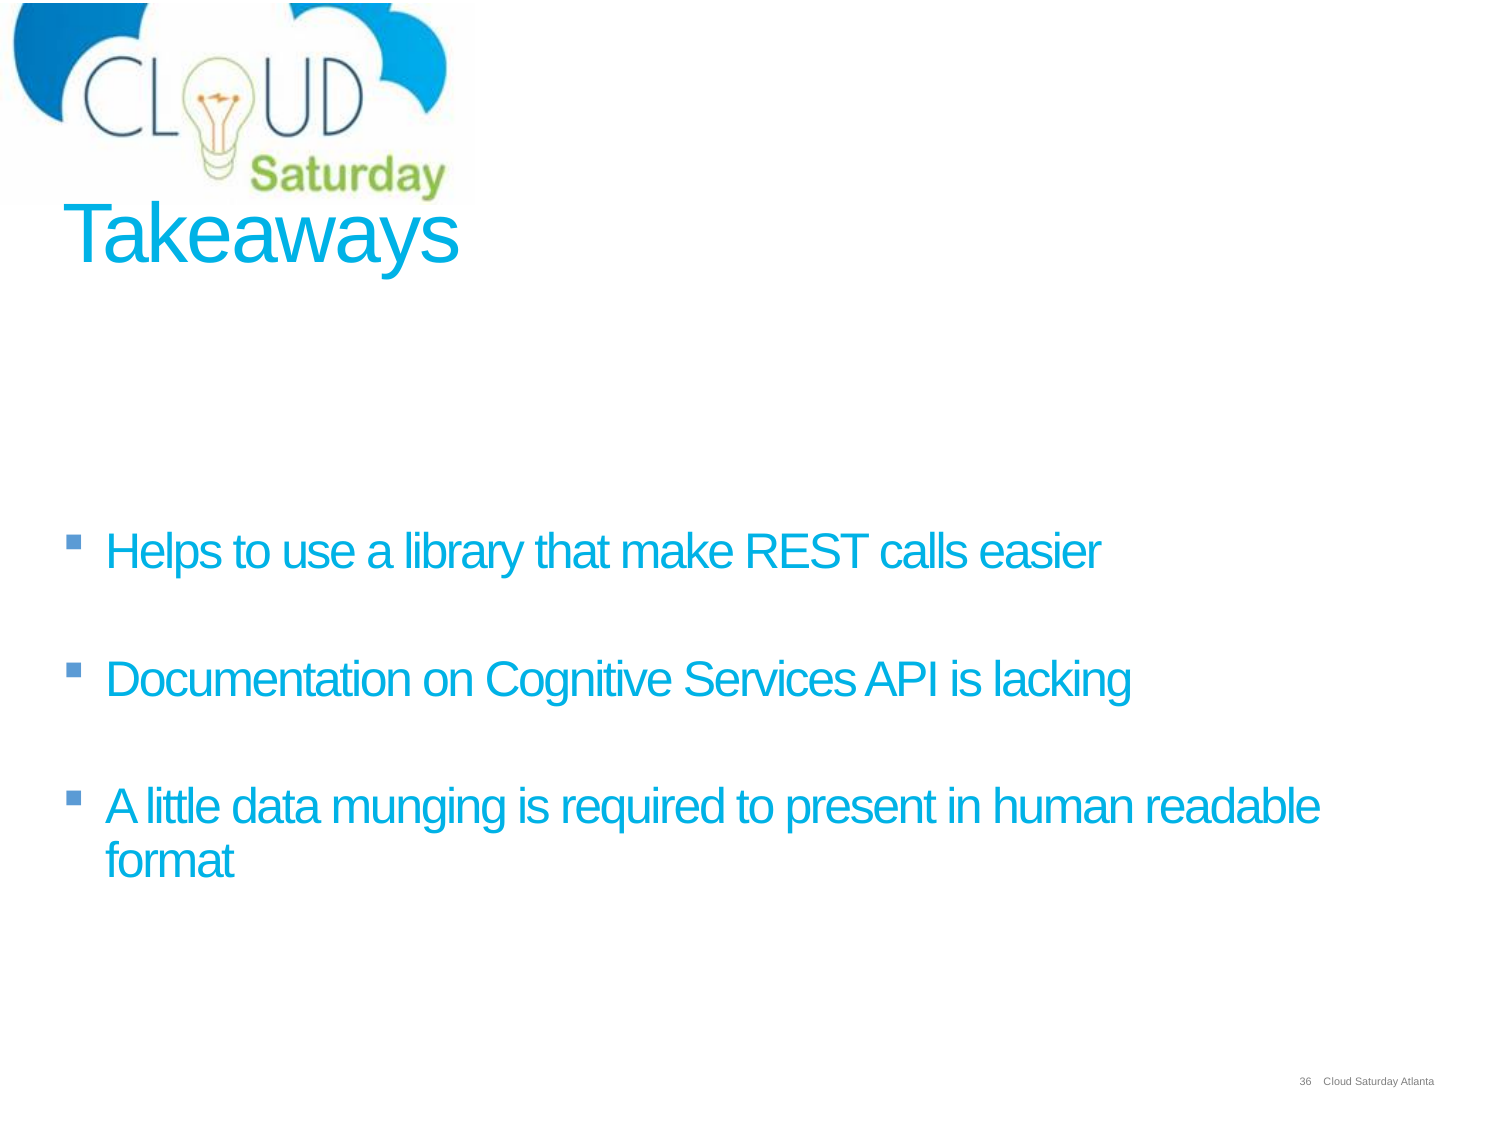

# Takeaways
Helps to use a library that make REST calls easier

Documentation on Cognitive Services API is lacking

A little data munging is required to present in human readable format